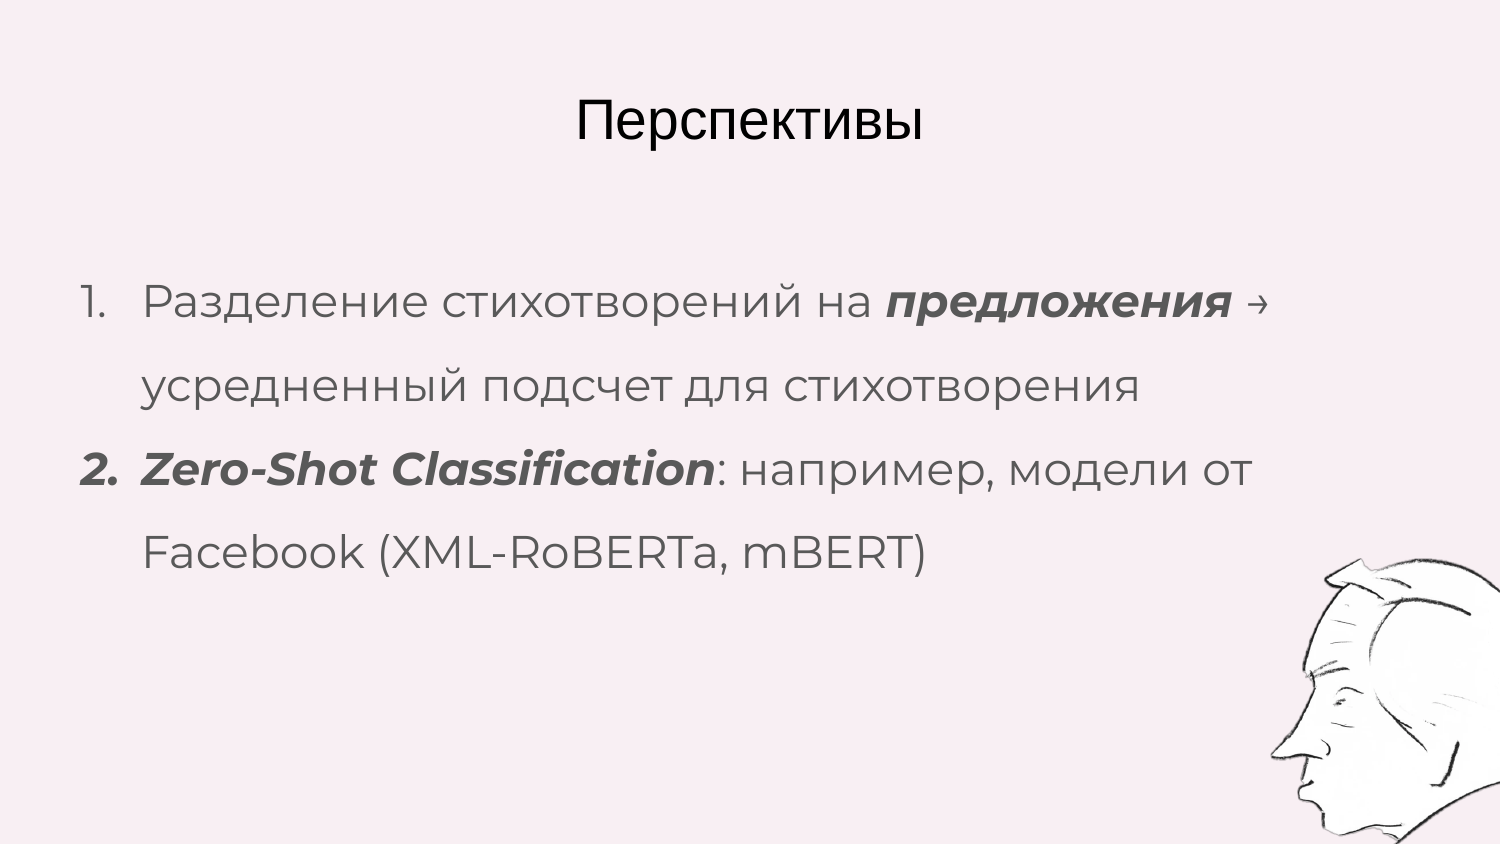

# Перспективы
Разделение стихотворений на предложения → усредненный подсчет для стихотворения
Zero-Shot Classification: например, модели от Facebook (XML-RoBERTa, mBERT)